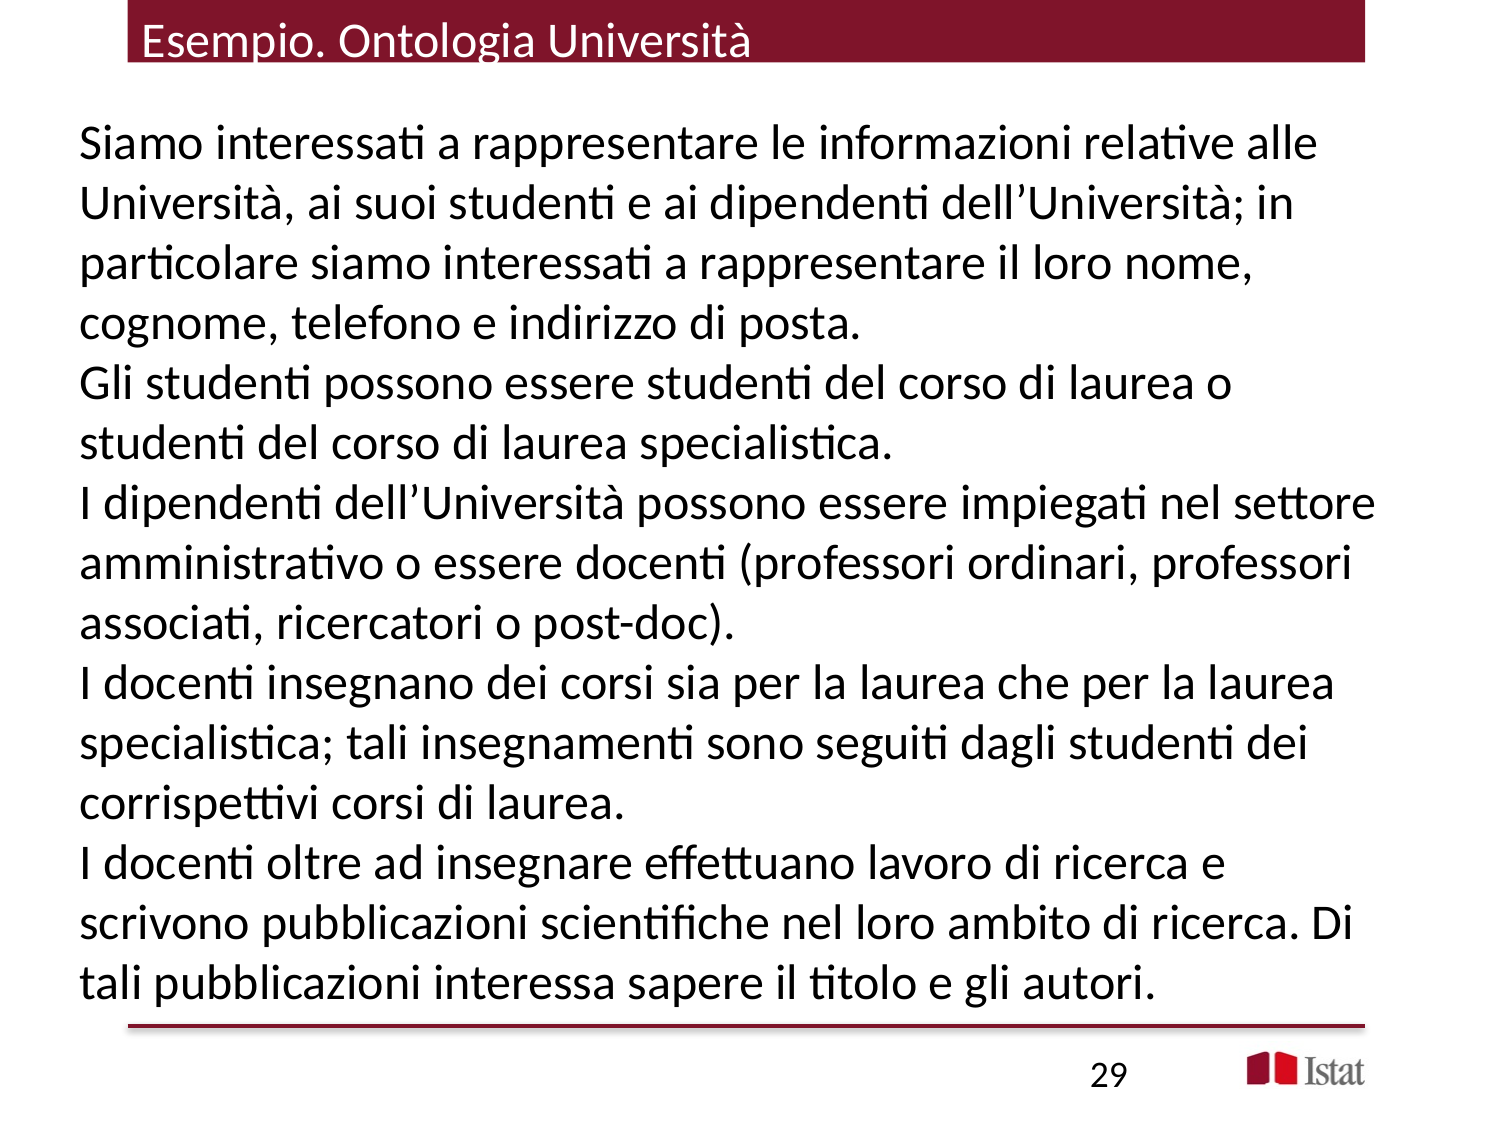

Esempio. Ontologia Università
# Siamo interessati a rappresentare le informazioni relative alle Università, ai suoi studenti e ai dipendenti dell’Università; in particolare siamo interessati a rappresentare il loro nome, cognome, telefono e indirizzo di posta. Gli studenti possono essere studenti del corso di laurea o studenti del corso di laurea specialistica. I dipendenti dell’Università possono essere impiegati nel settore amministrativo o essere docenti (professori ordinari, professori associati, ricercatori o post-doc). I docenti insegnano dei corsi sia per la laurea che per la laurea specialistica; tali insegnamenti sono seguiti dagli studenti dei corrispettivi corsi di laurea. I docenti oltre ad insegnare effettuano lavoro di ricerca e scrivono pubblicazioni scientifiche nel loro ambito di ricerca. Di tali pubblicazioni interessa sapere il titolo e gli autori.
29